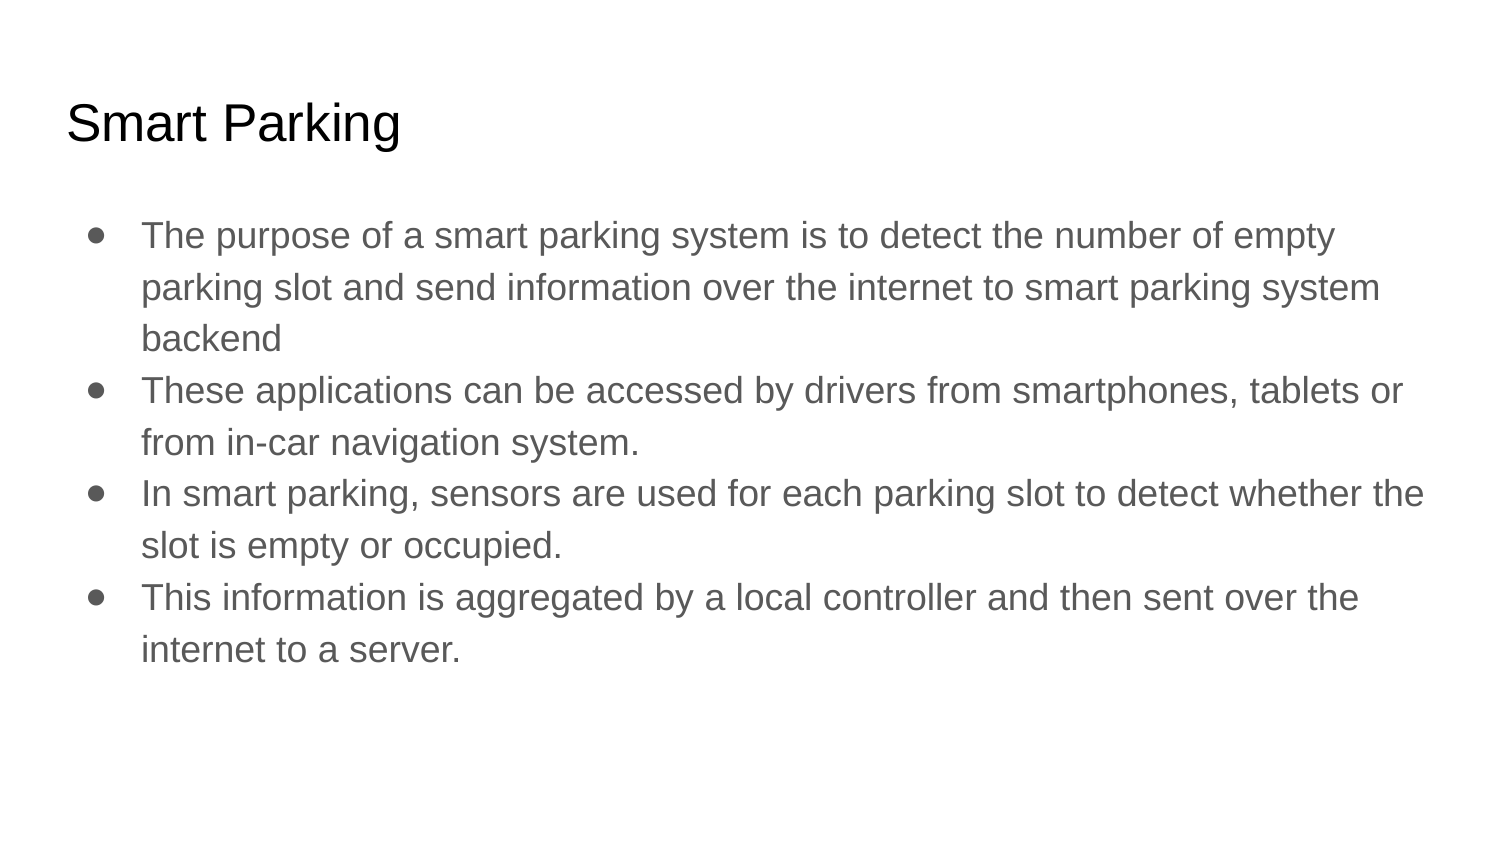

# Smart Parking
The purpose of a smart parking system is to detect the number of empty parking slot and send information over the internet to smart parking system backend
These applications can be accessed by drivers from smartphones, tablets or from in-car navigation system.
In smart parking, sensors are used for each parking slot to detect whether the slot is empty or occupied.
This information is aggregated by a local controller and then sent over the internet to a server.